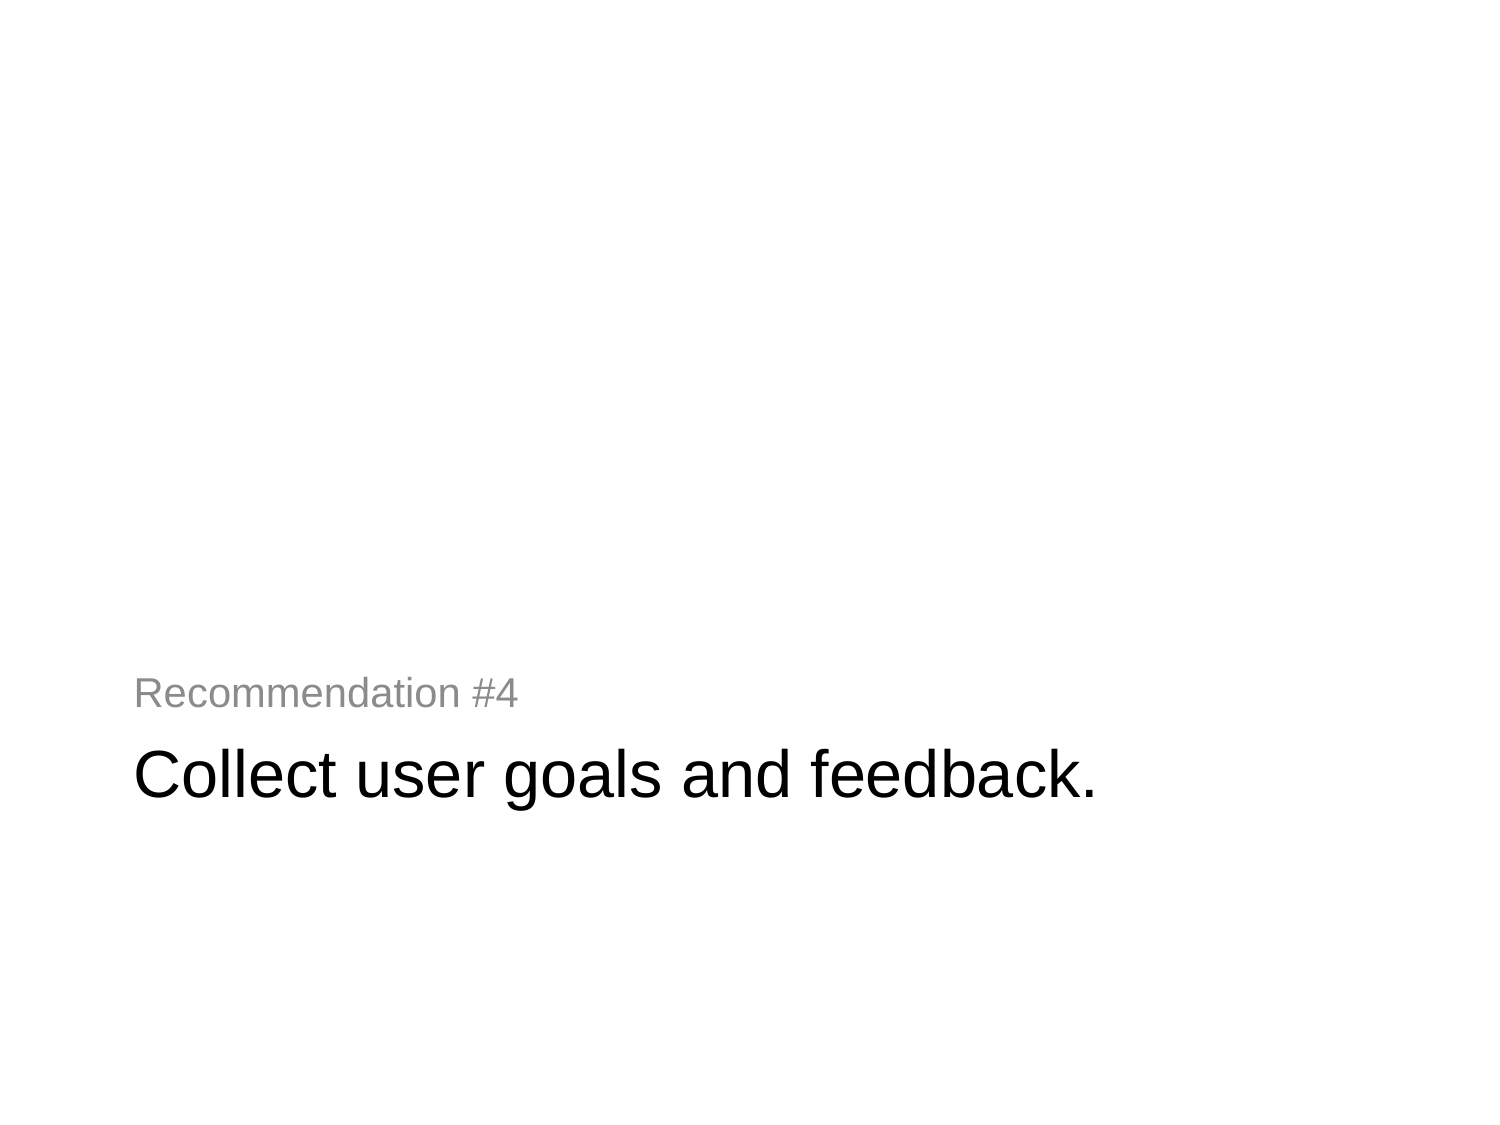

Recommendation #4
# Collect user goals and feedback.